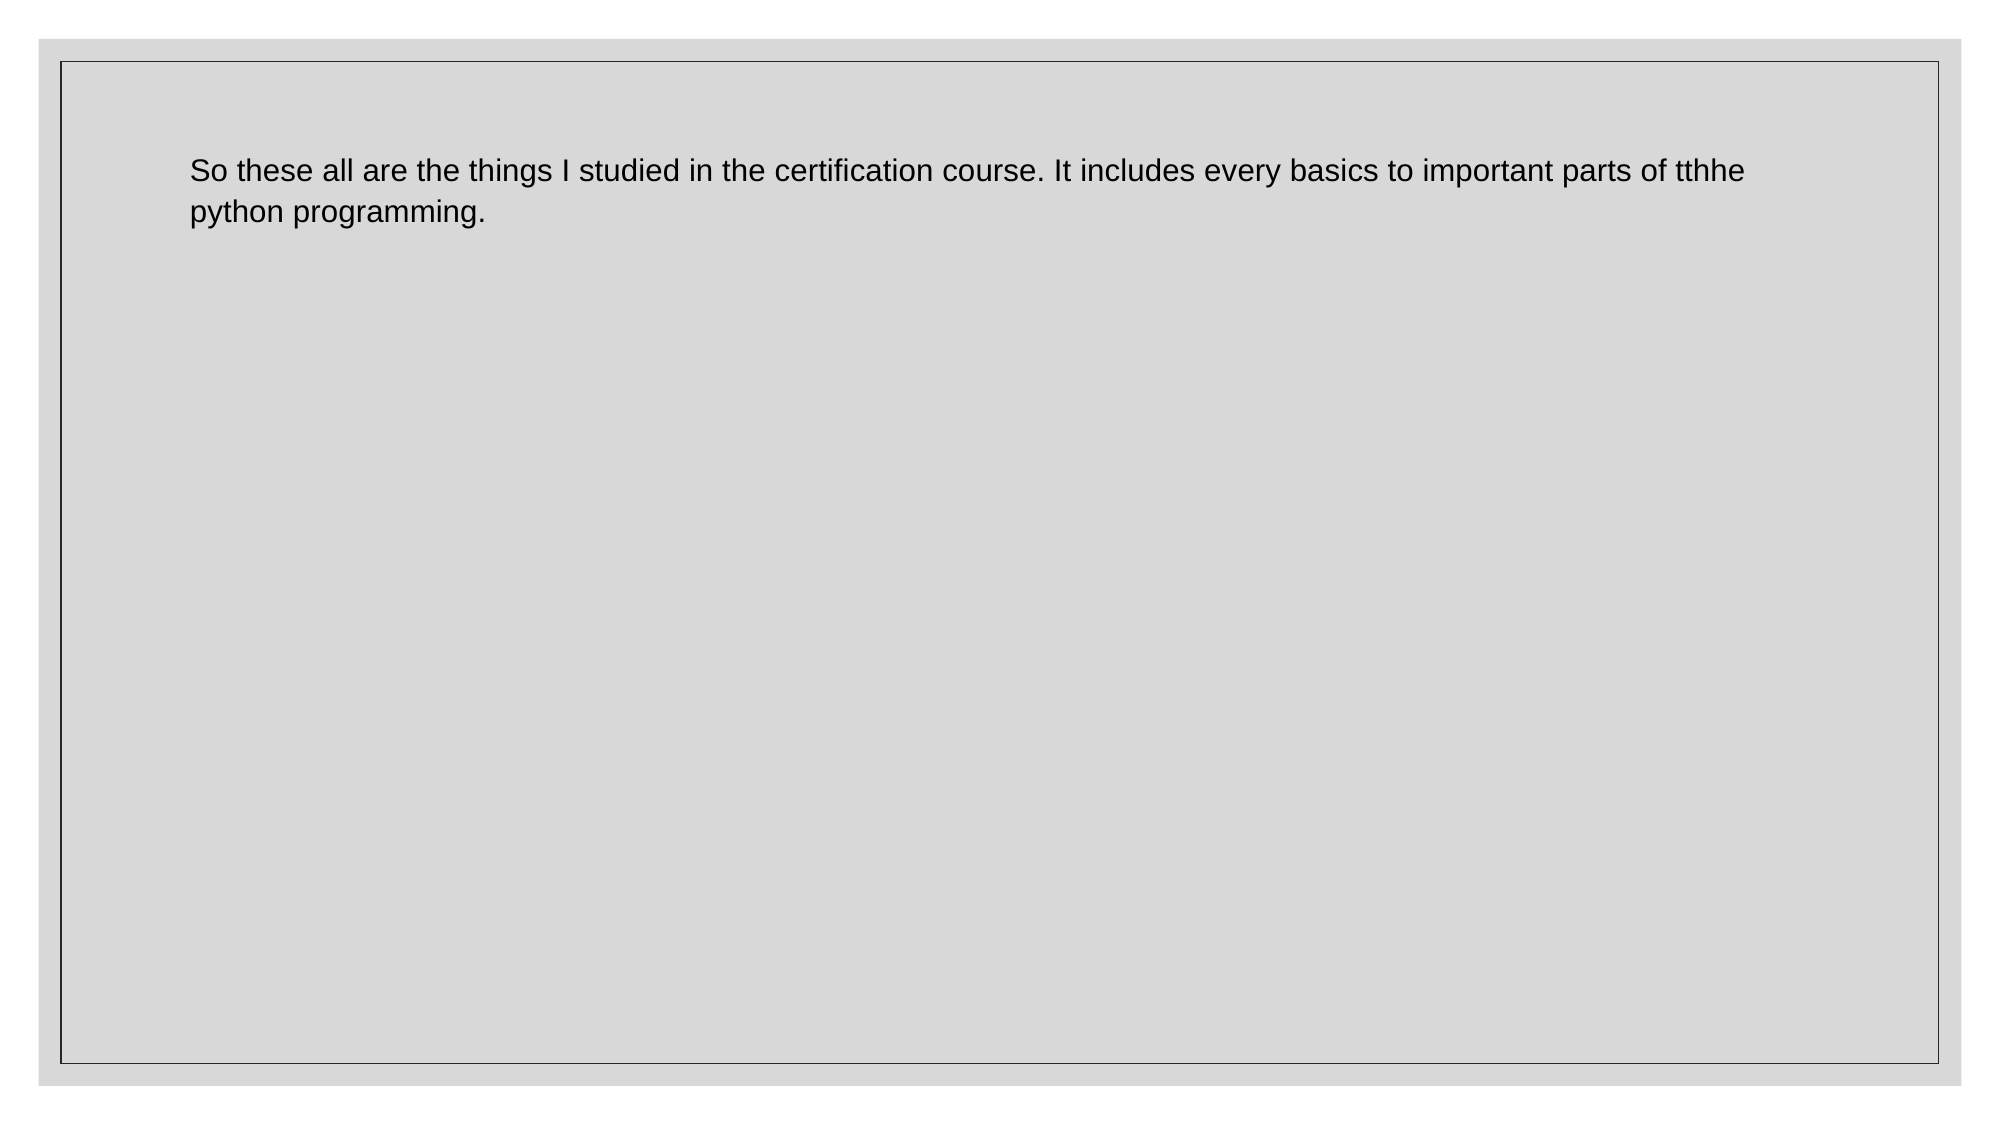

So these all are the things I studied in the certification course. It includes every basics to important parts of tthhe python programming.